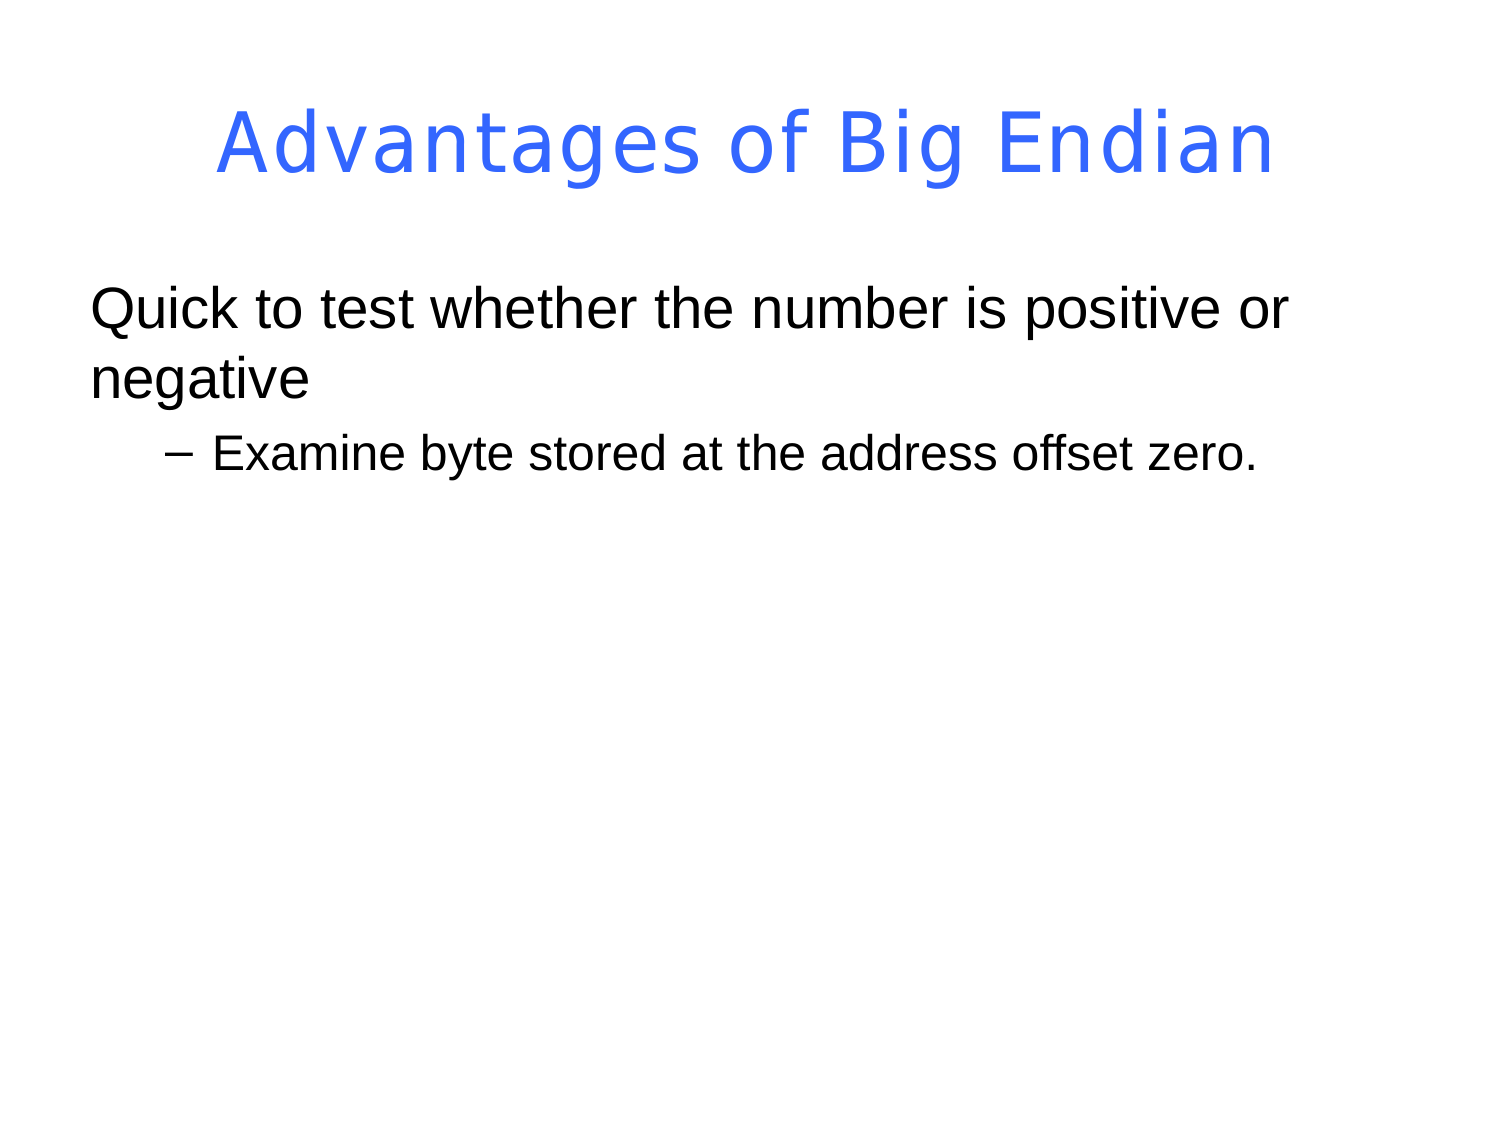

# Advantages of Big Endian
Quick to test whether the number is positive or negative
Examine byte stored at the address offset zero.